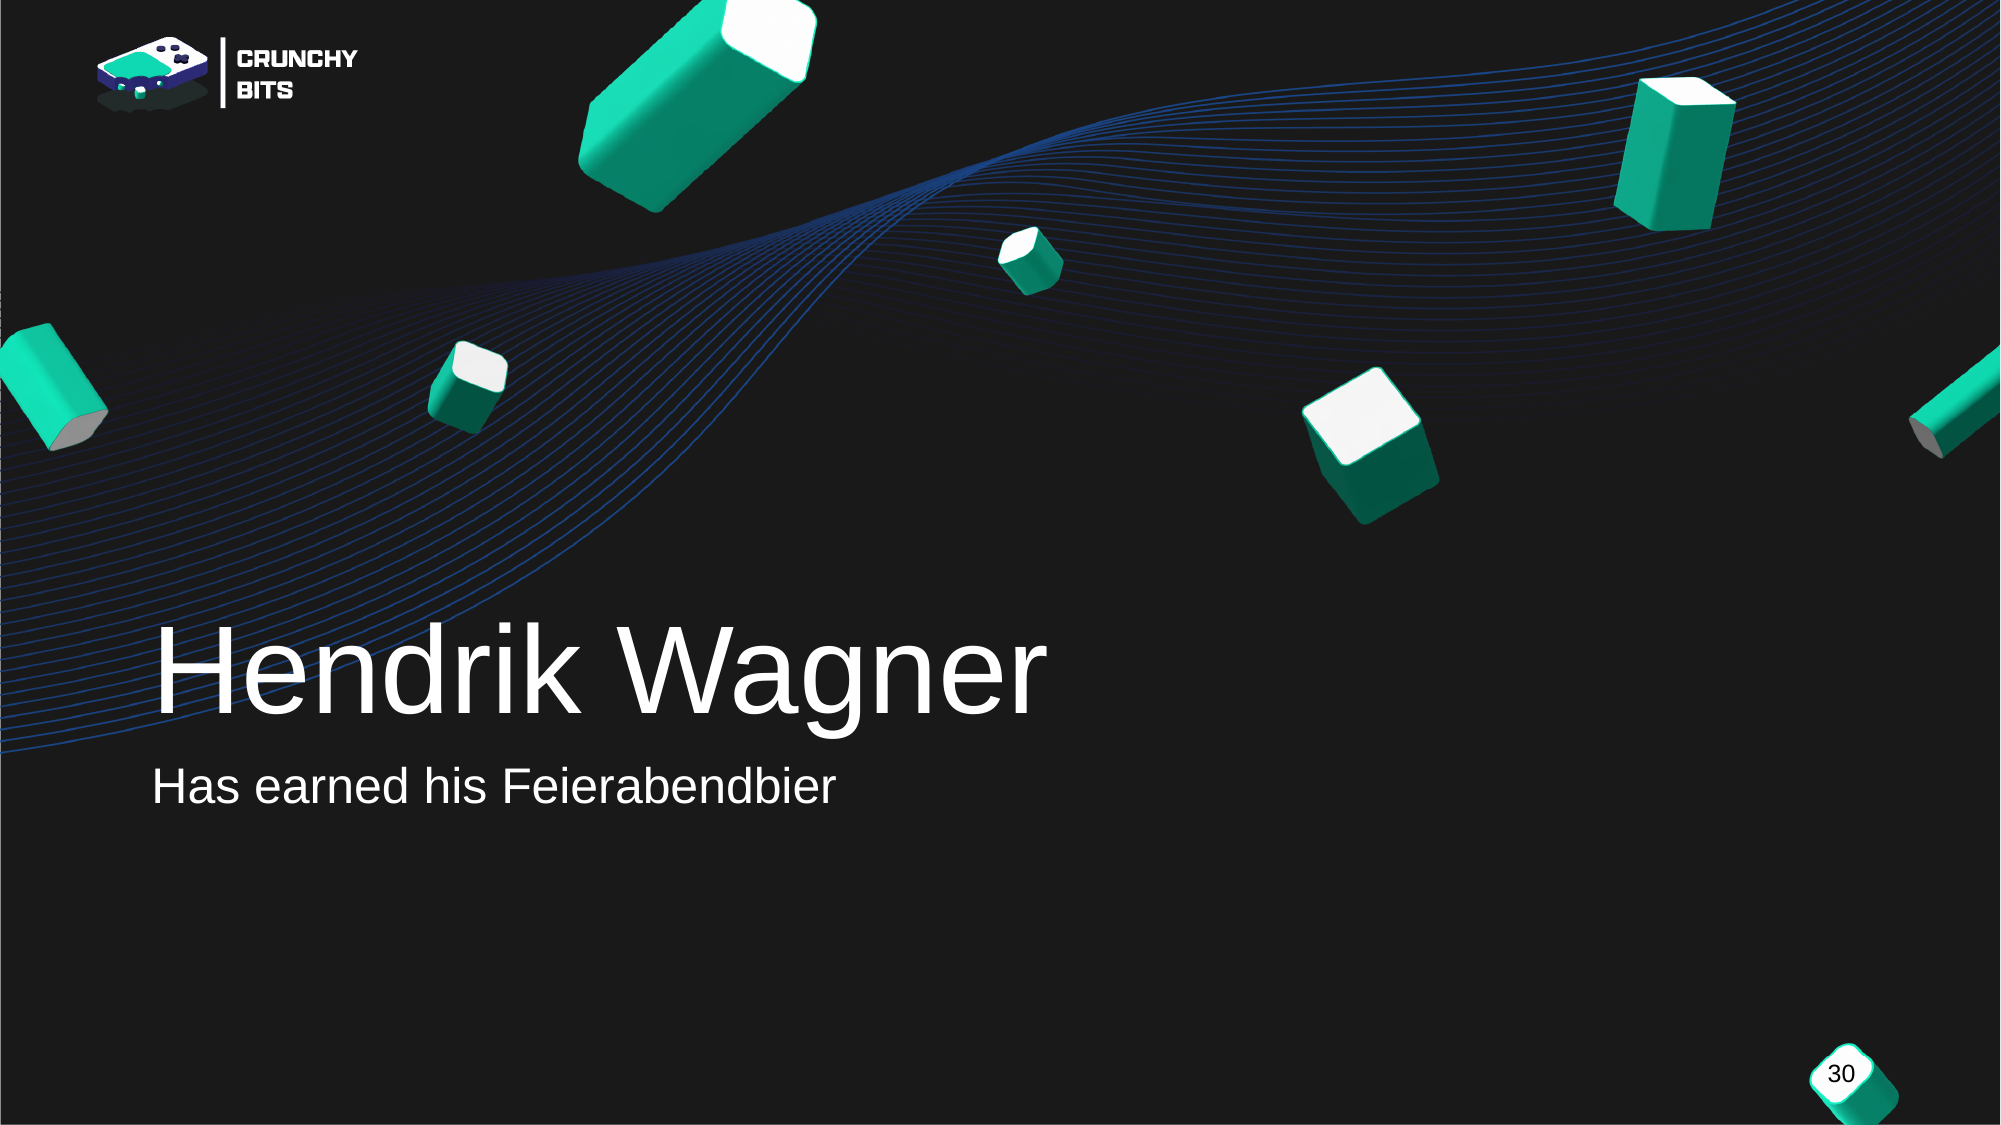

# Hendrik Wagner
Has earned his Feierabendbier
30